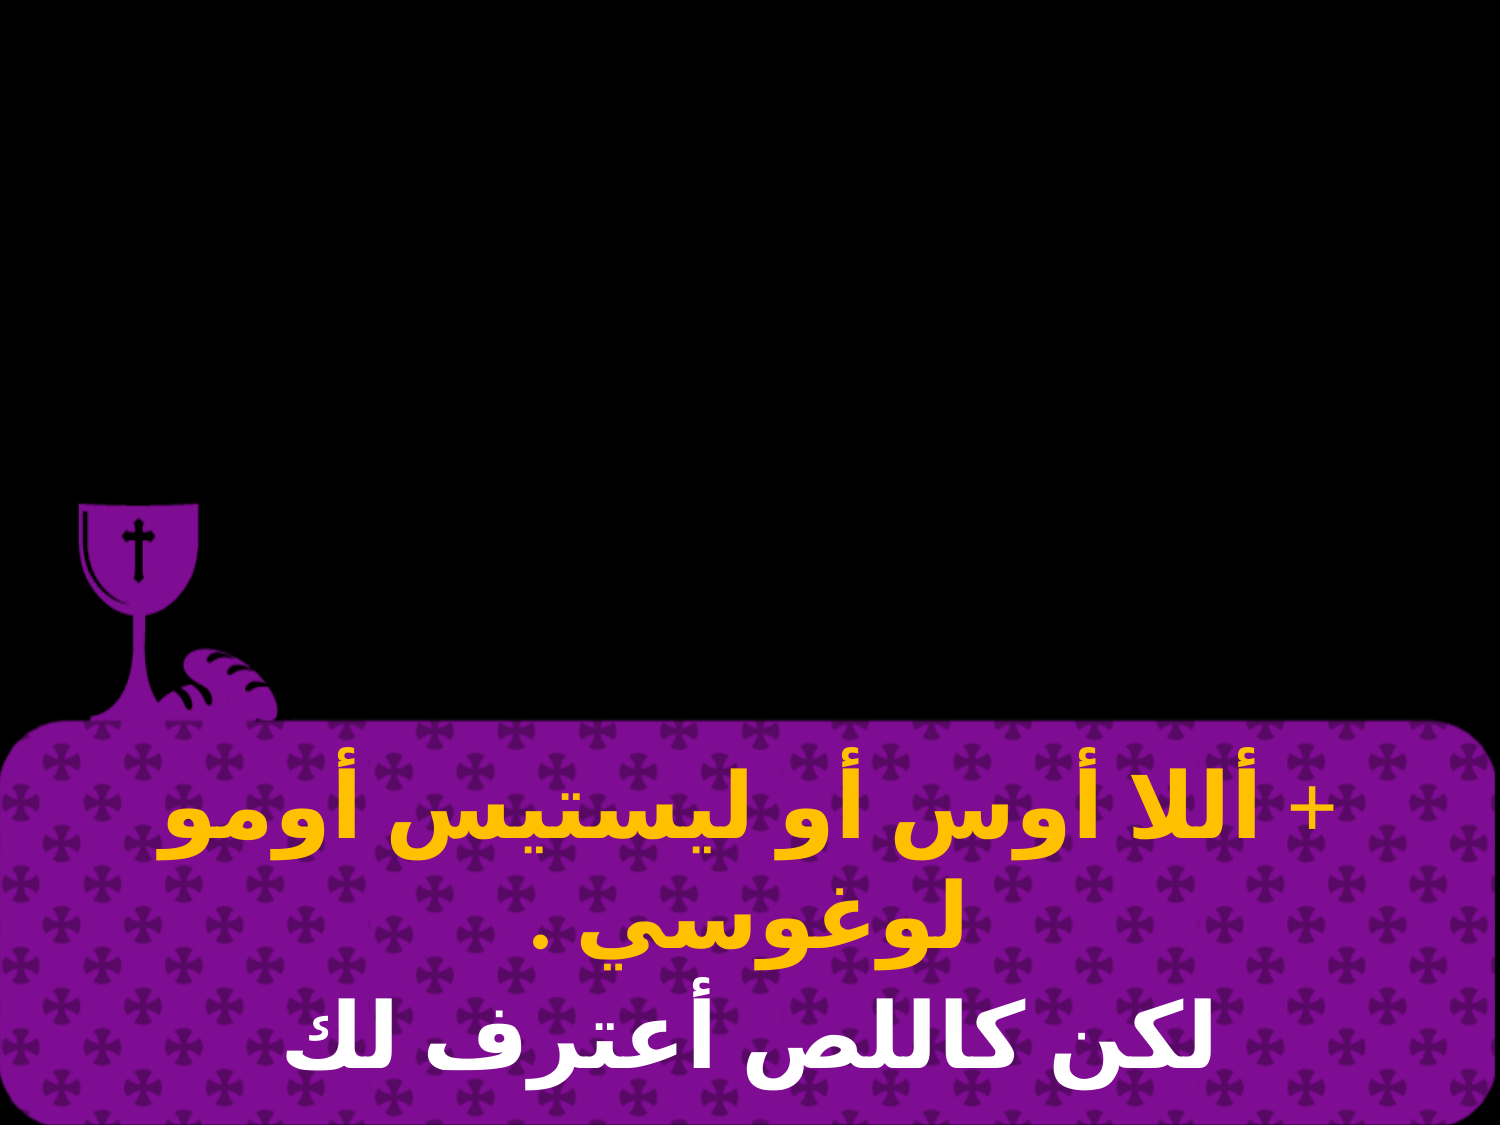

# + أللا أوس أو ليستيس أومو لوغوسي .
لكن كاللص أعترف لك